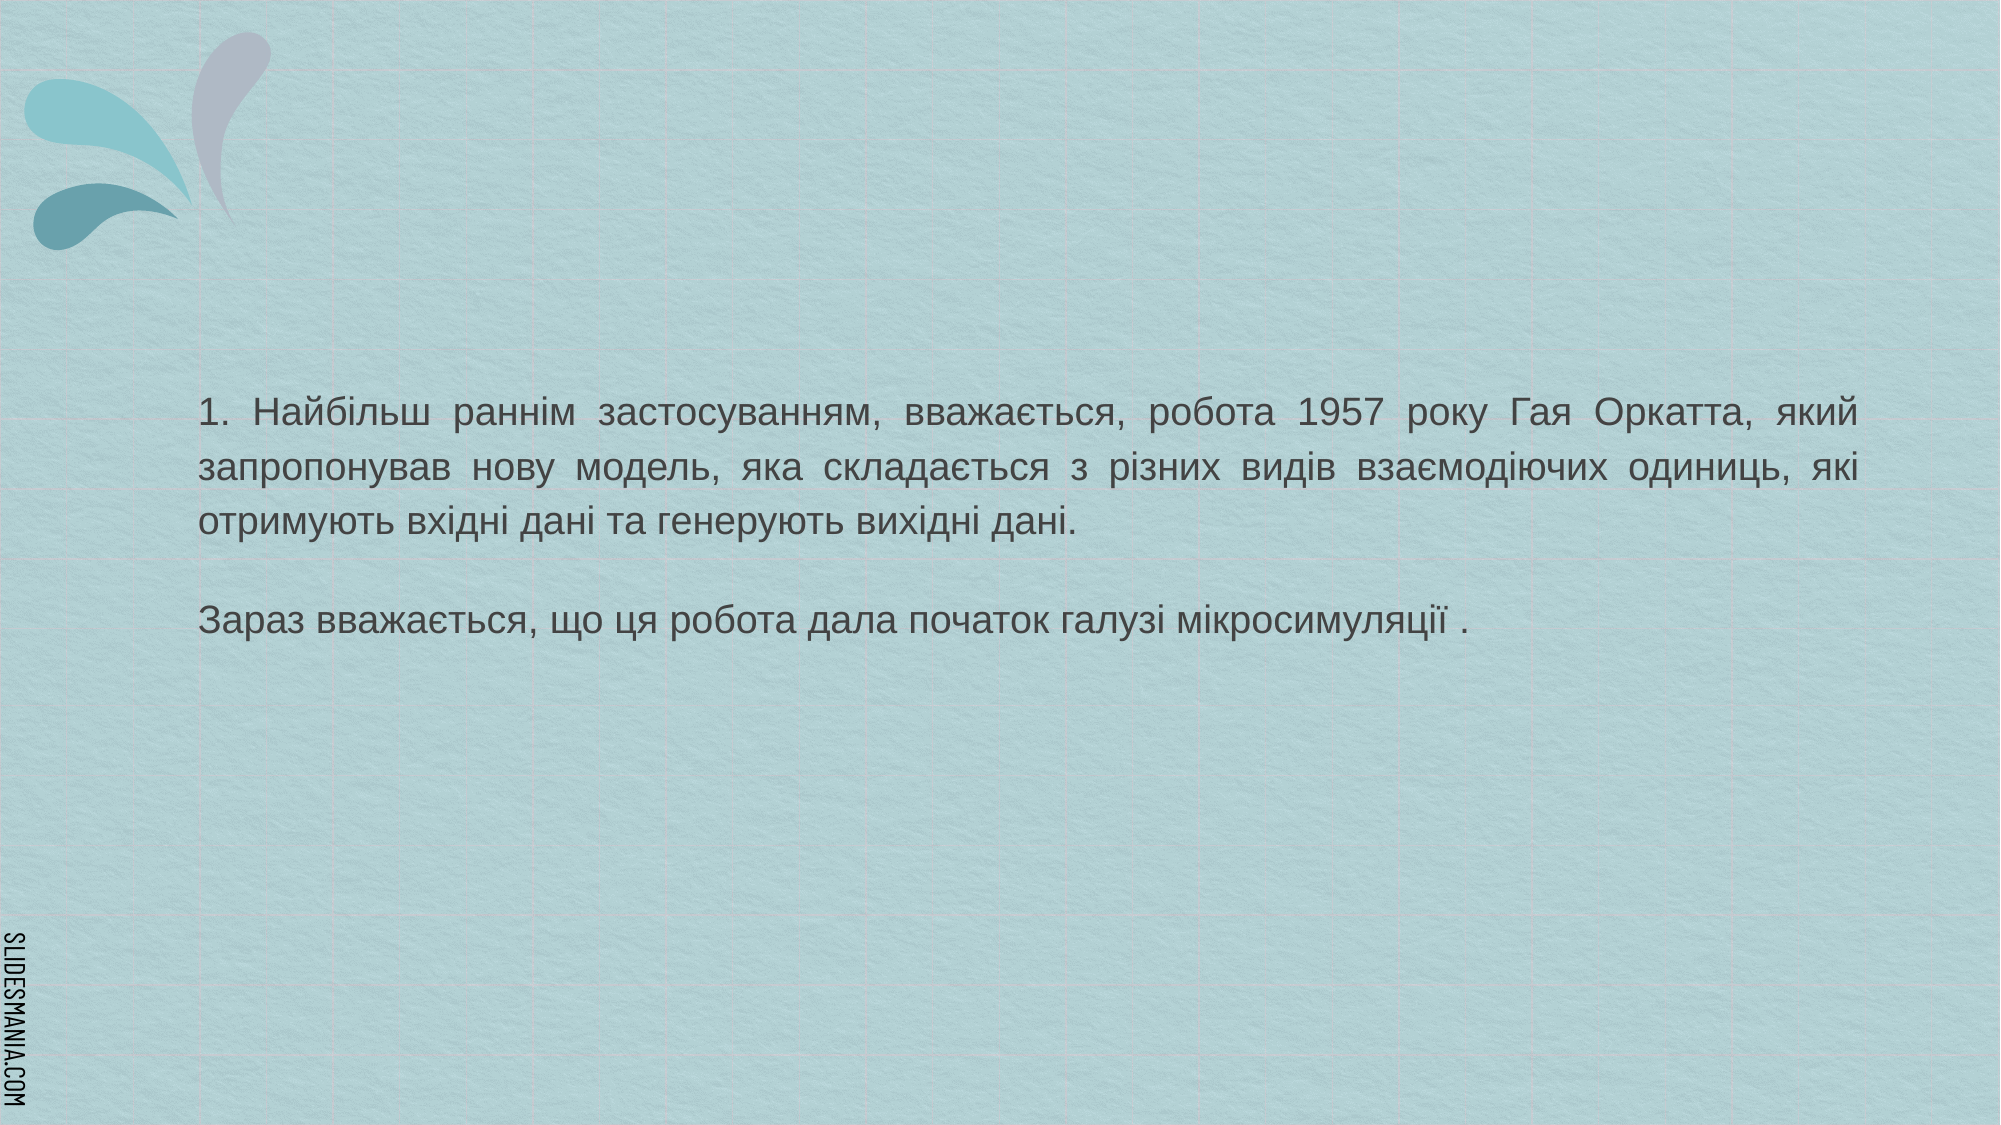

1. Найбільш раннім застосуванням, вважається, робота 1957 року Гая Оркатта, який запропонував нову модель, яка складається з різних видів взаємодіючих одиниць, які отримують вхідні дані та генерують вихідні дані.
Зараз вважається, що ця робота дала початок галузі мікросимуляції .